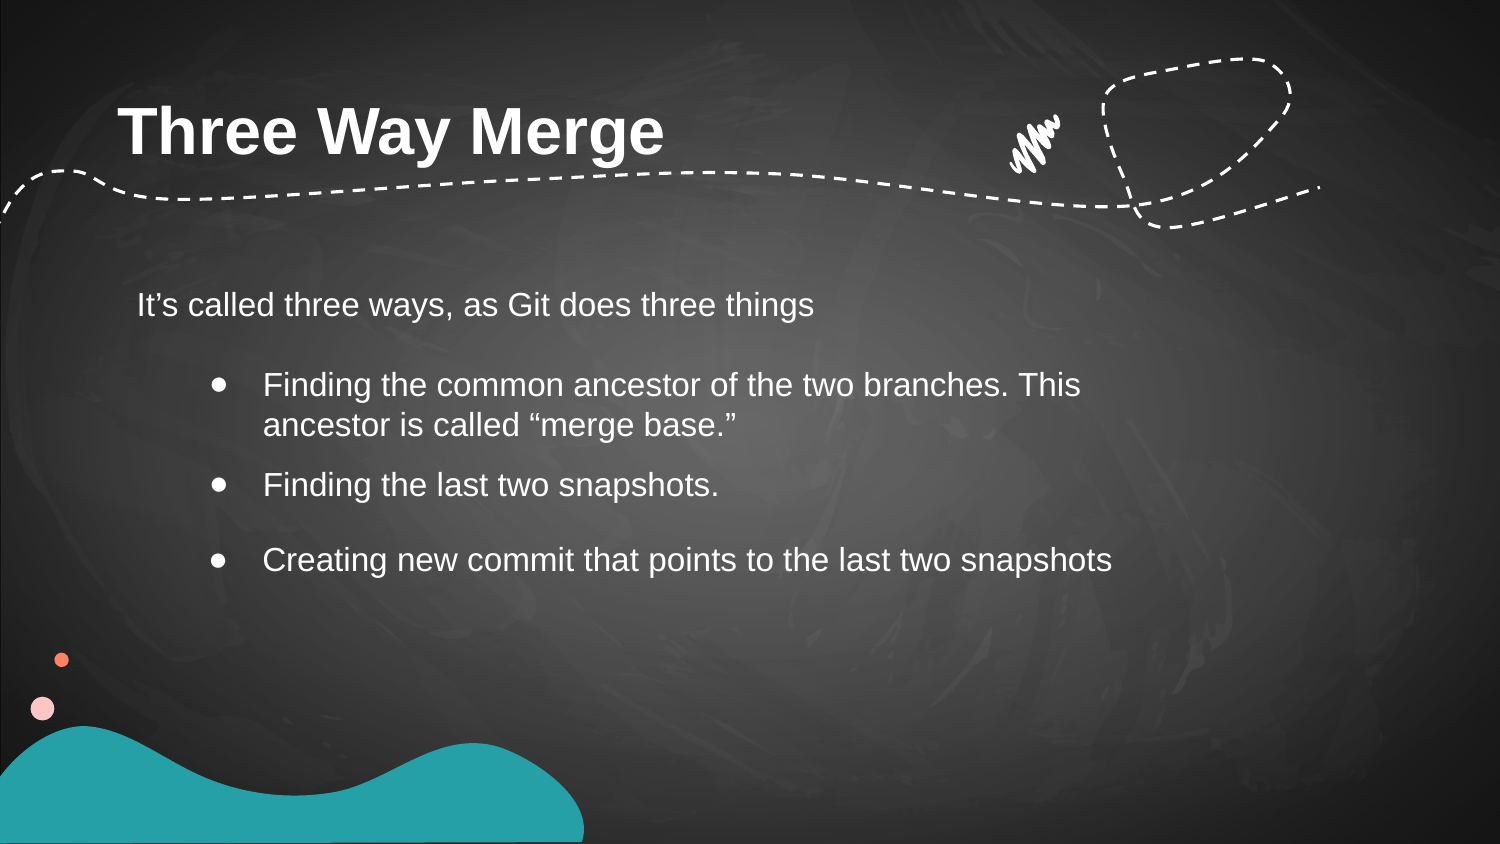

Three Way Merge

It’s called three ways, as Git does three things
‌‌Finding the common ancestor of the two branches. This ancestor is called “merge base.”
Finding the last two snapshots.
Creating new commit that points to the last two snapshots